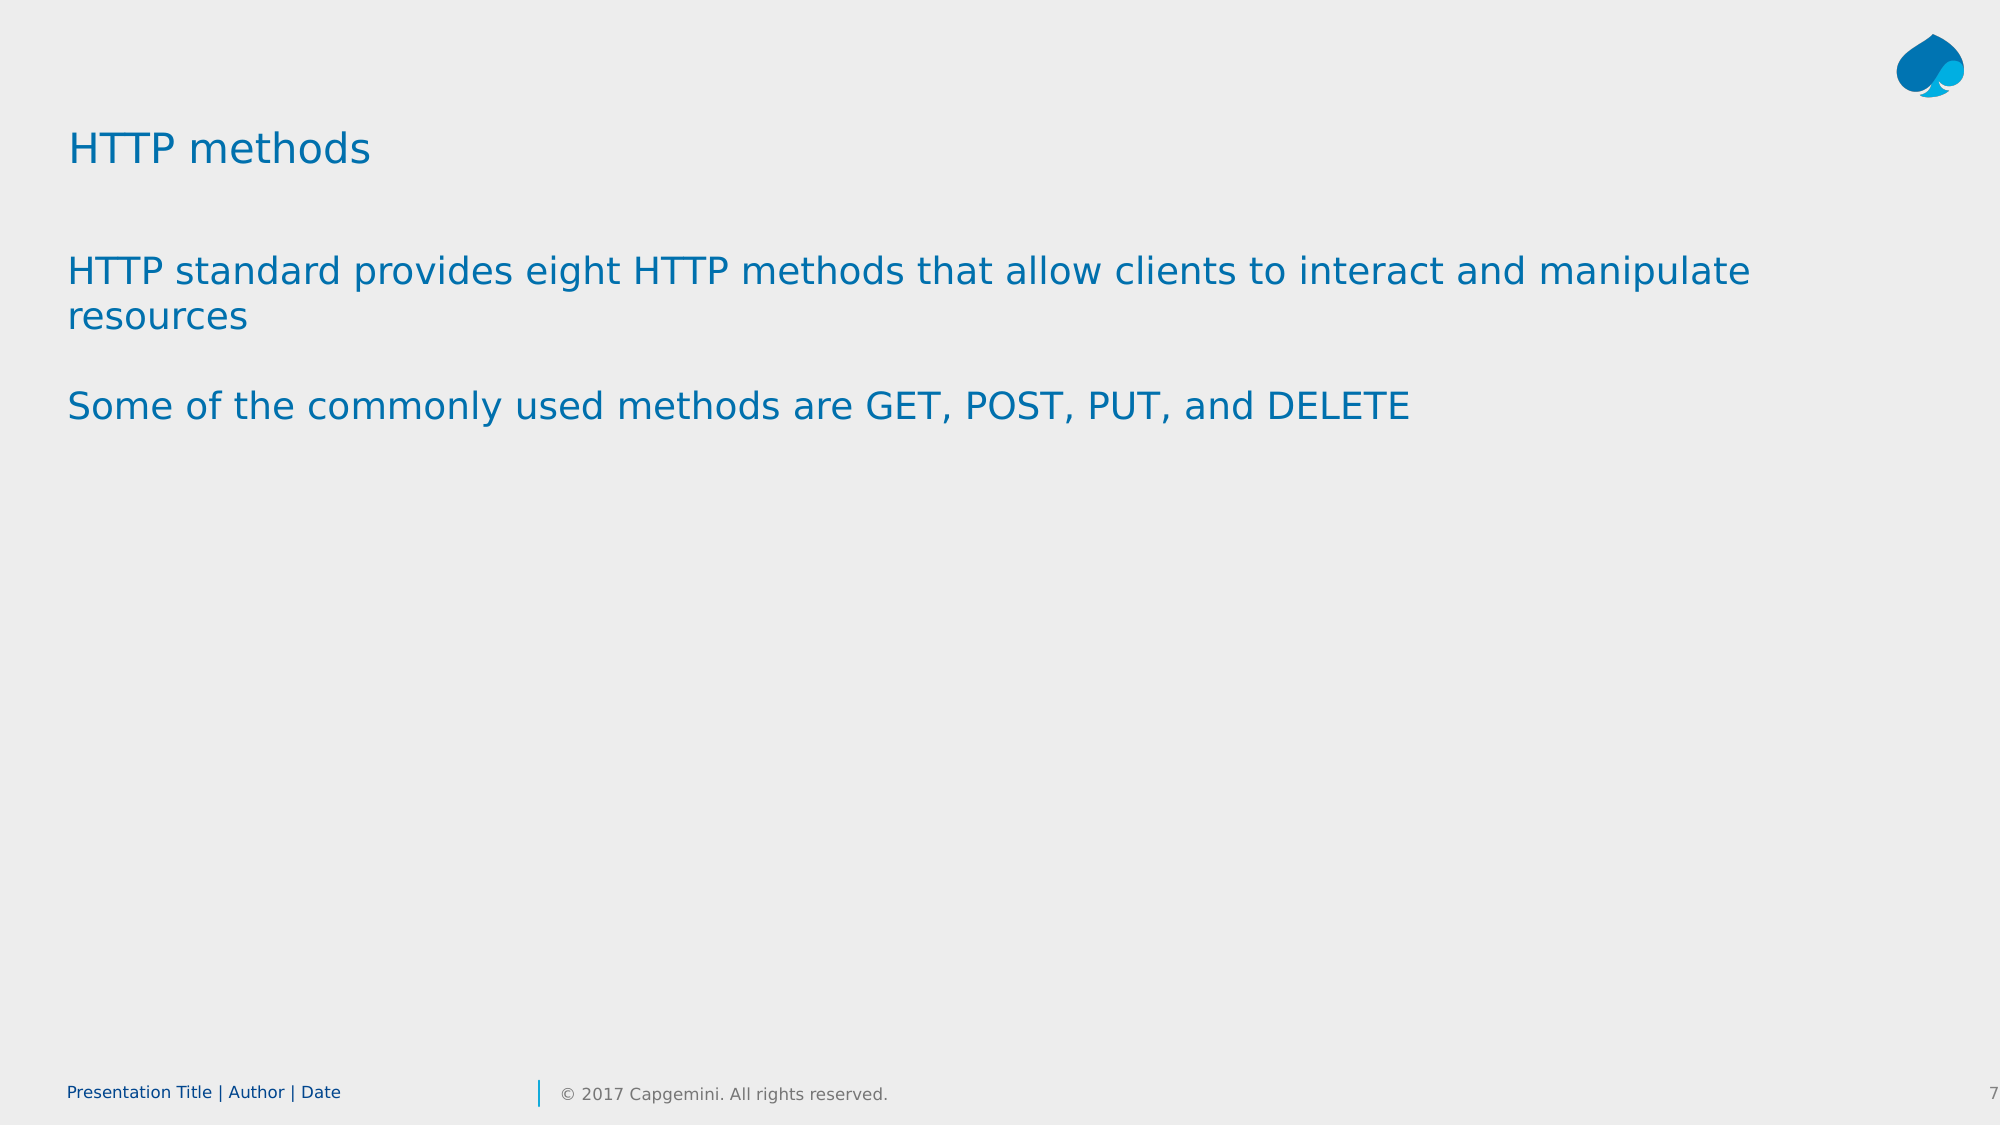

HTTP methods
HTTP standard provides eight HTTP methods that allow clients to interact and manipulate resources

Some of the commonly used methods are GET, POST, PUT, and DELETE